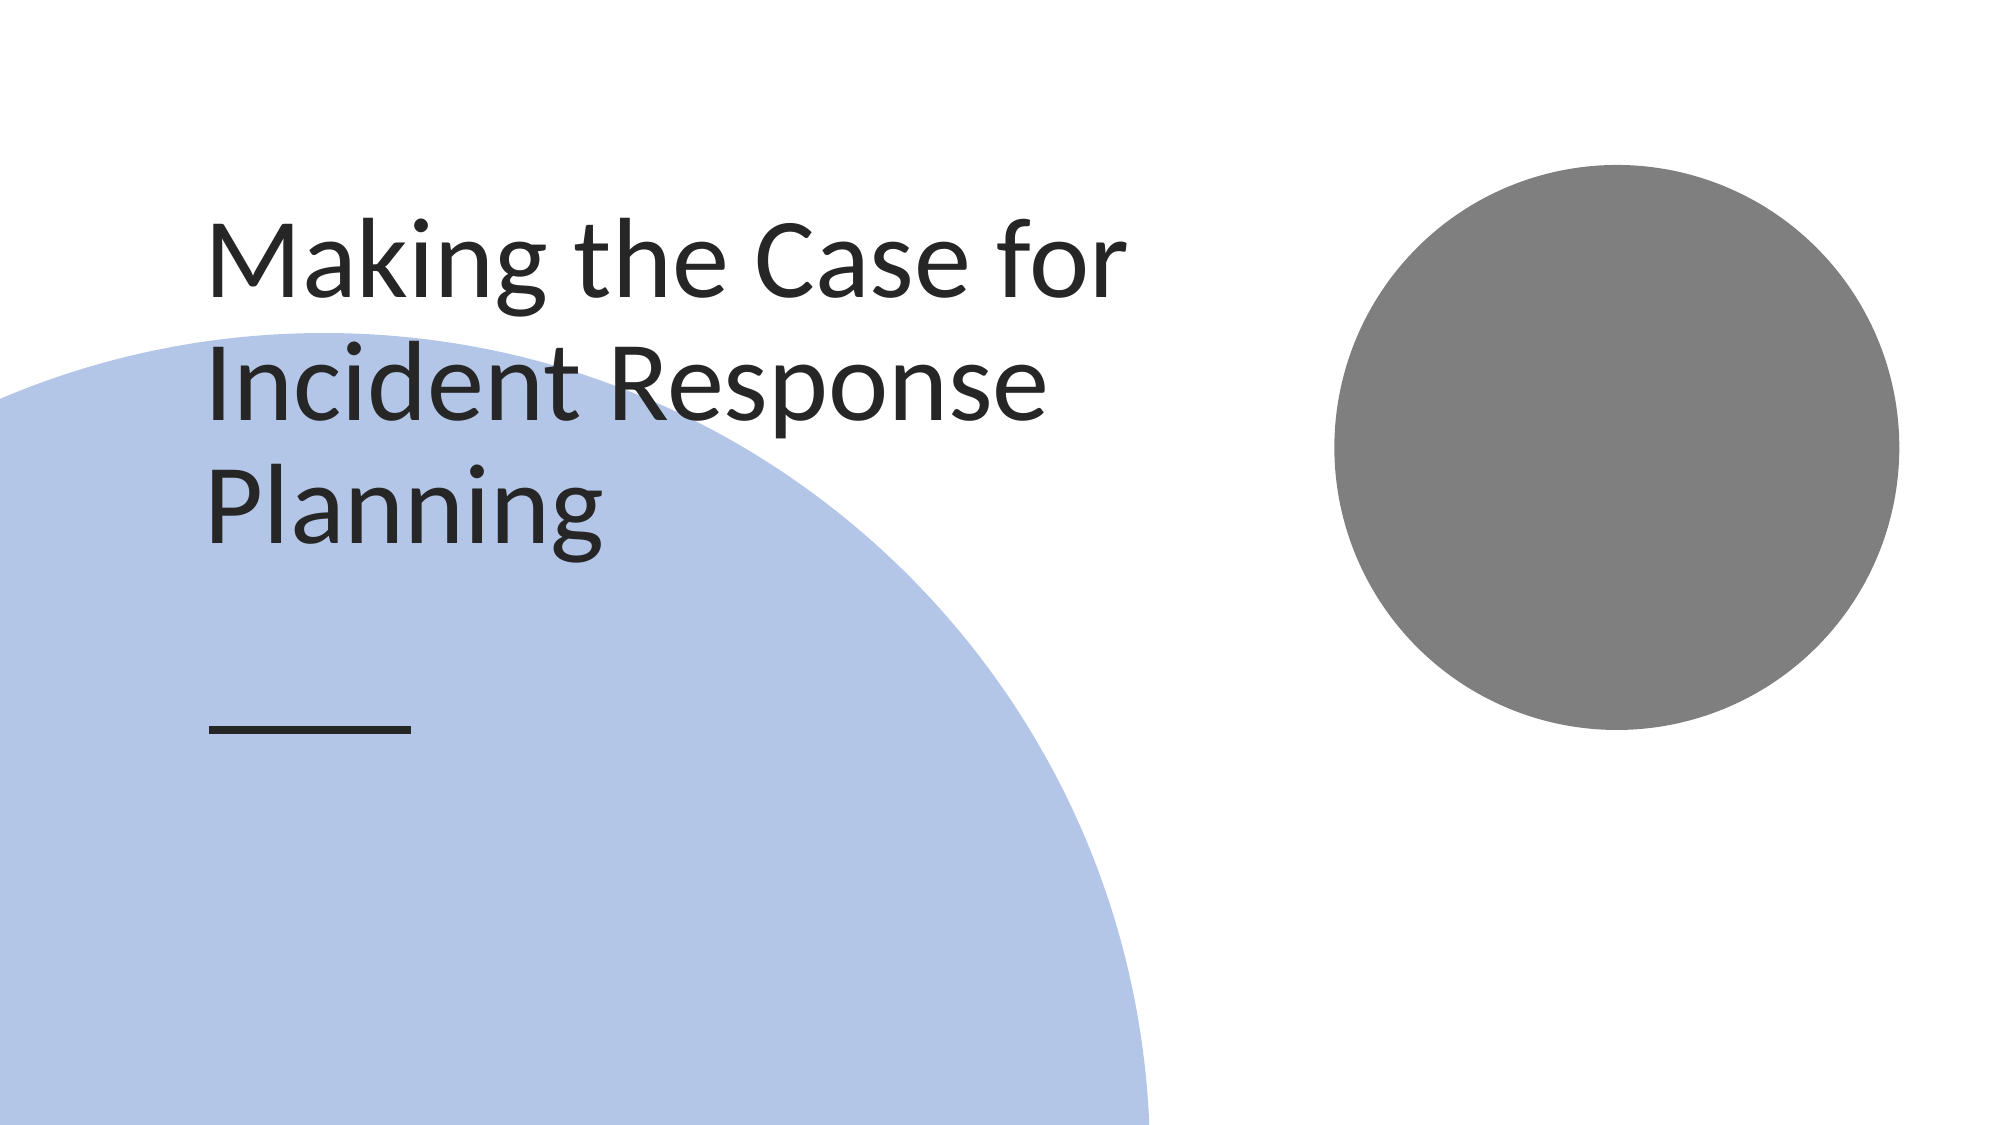

# Making the Case for Incident Response Planning